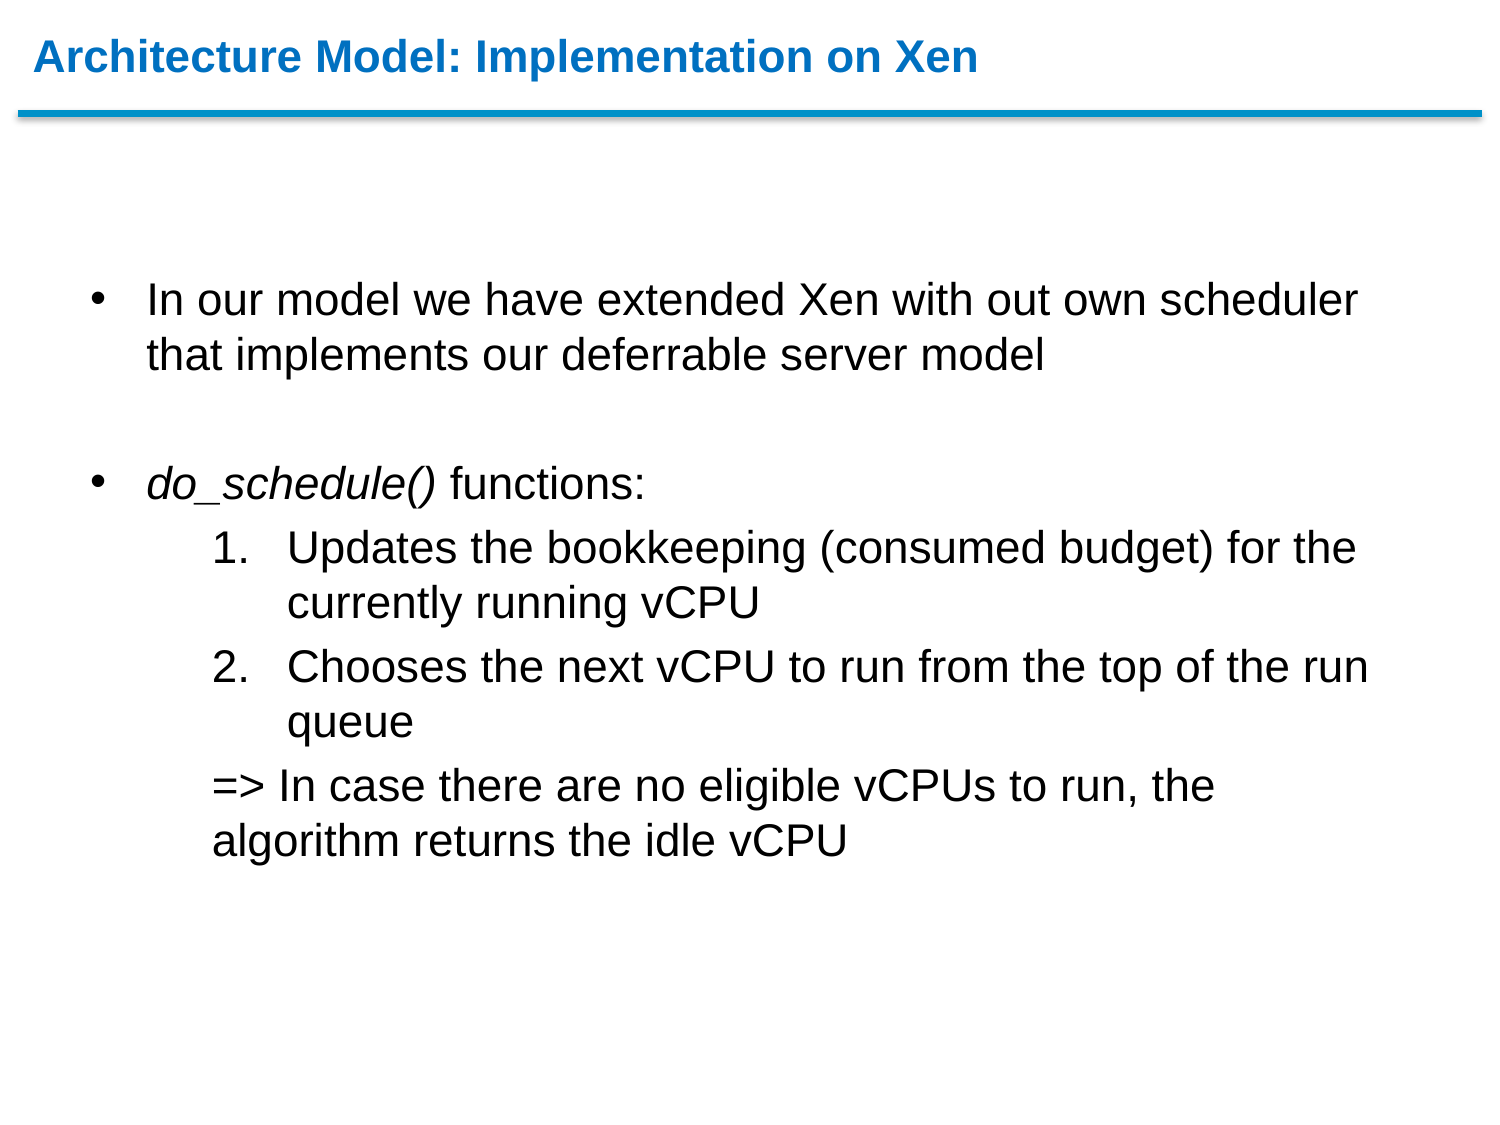

# Architecture Model: Implementation on Xen
In our model we have extended Xen with out own scheduler that implements our deferrable server model

do_schedule() functions:
Updates the bookkeeping (consumed budget) for the currently running vCPU
Chooses the next vCPU to run from the top of the run queue
=> In case there are no eligible vCPUs to run, the algorithm returns the idle vCPU